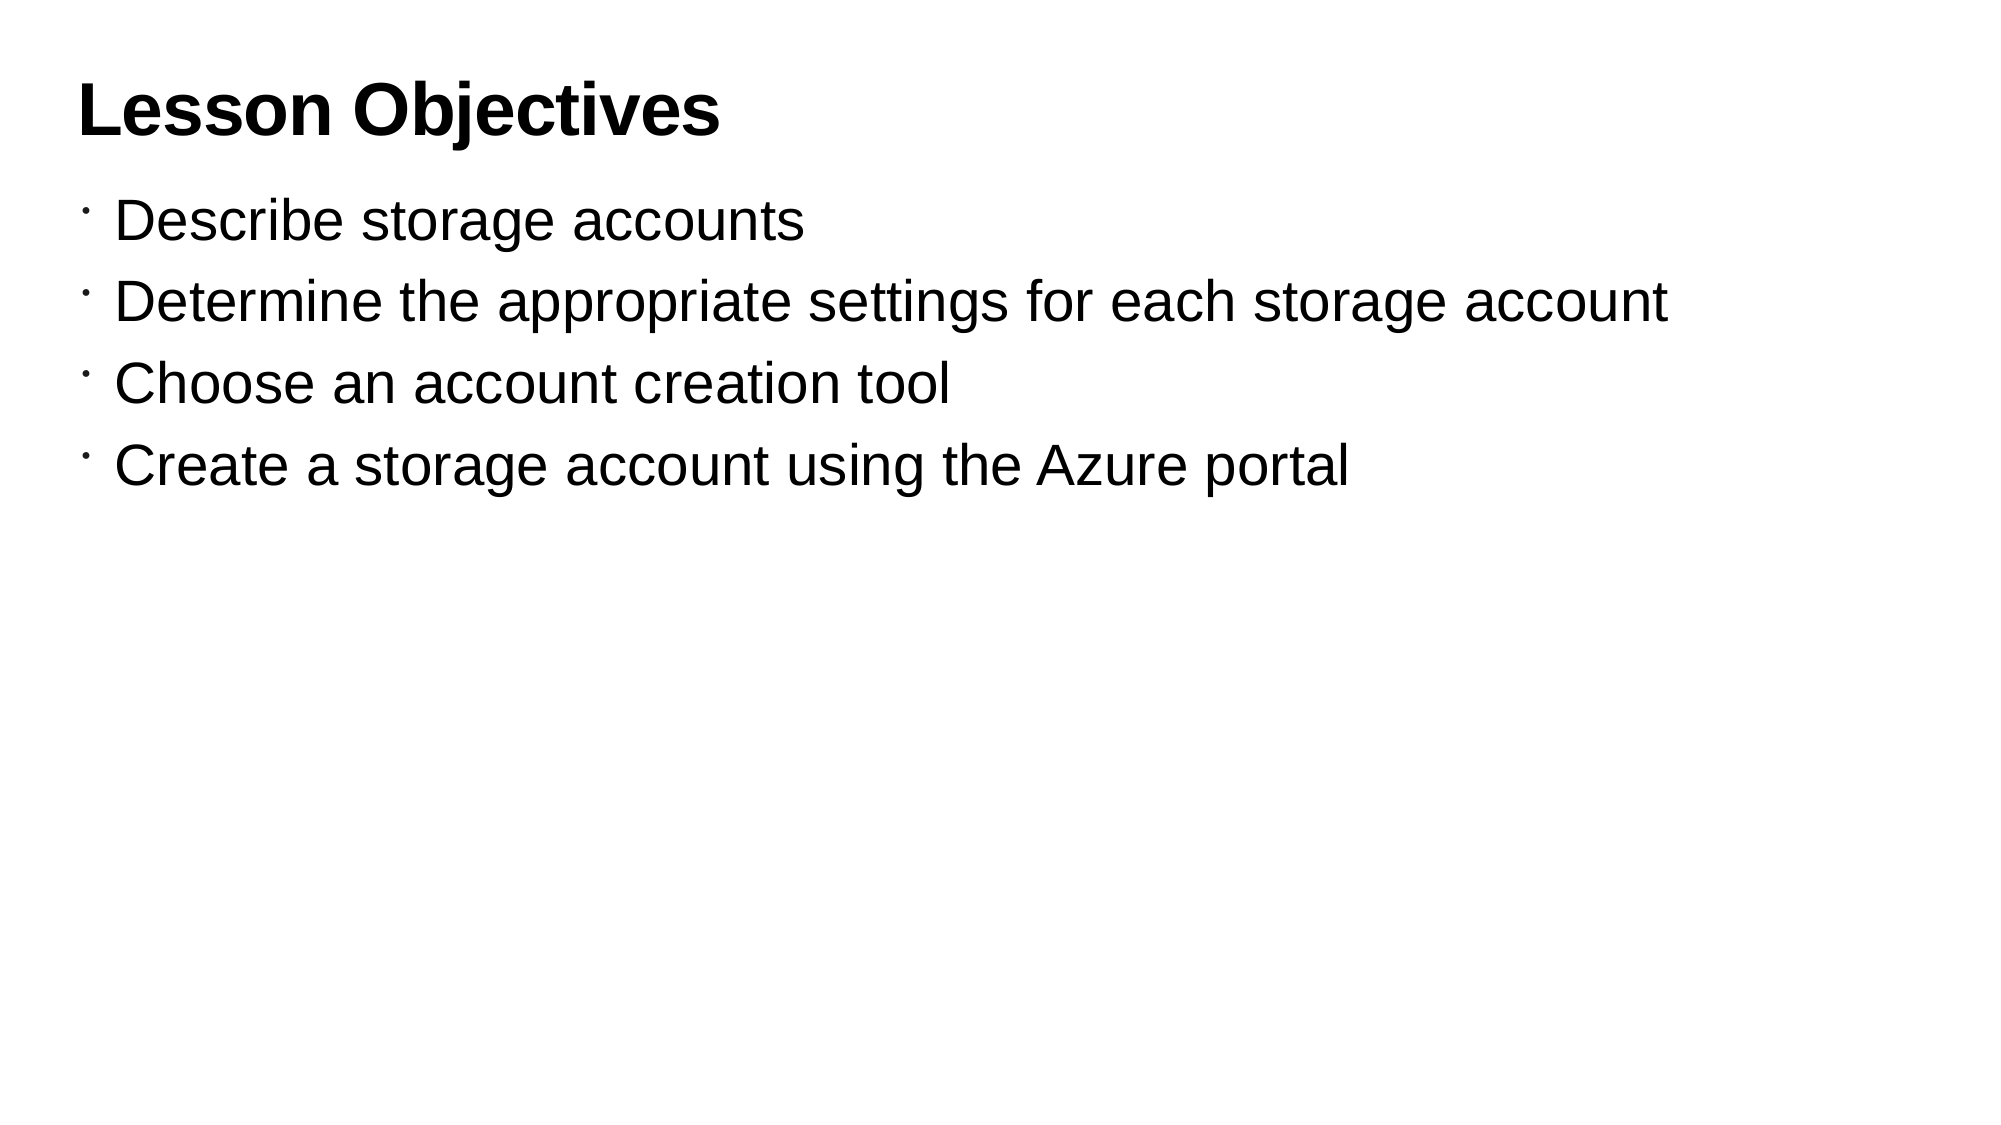

# Lesson Objectives
Describe storage accounts
Determine the appropriate settings for each storage account
Choose an account creation tool
Create a storage account using the Azure portal